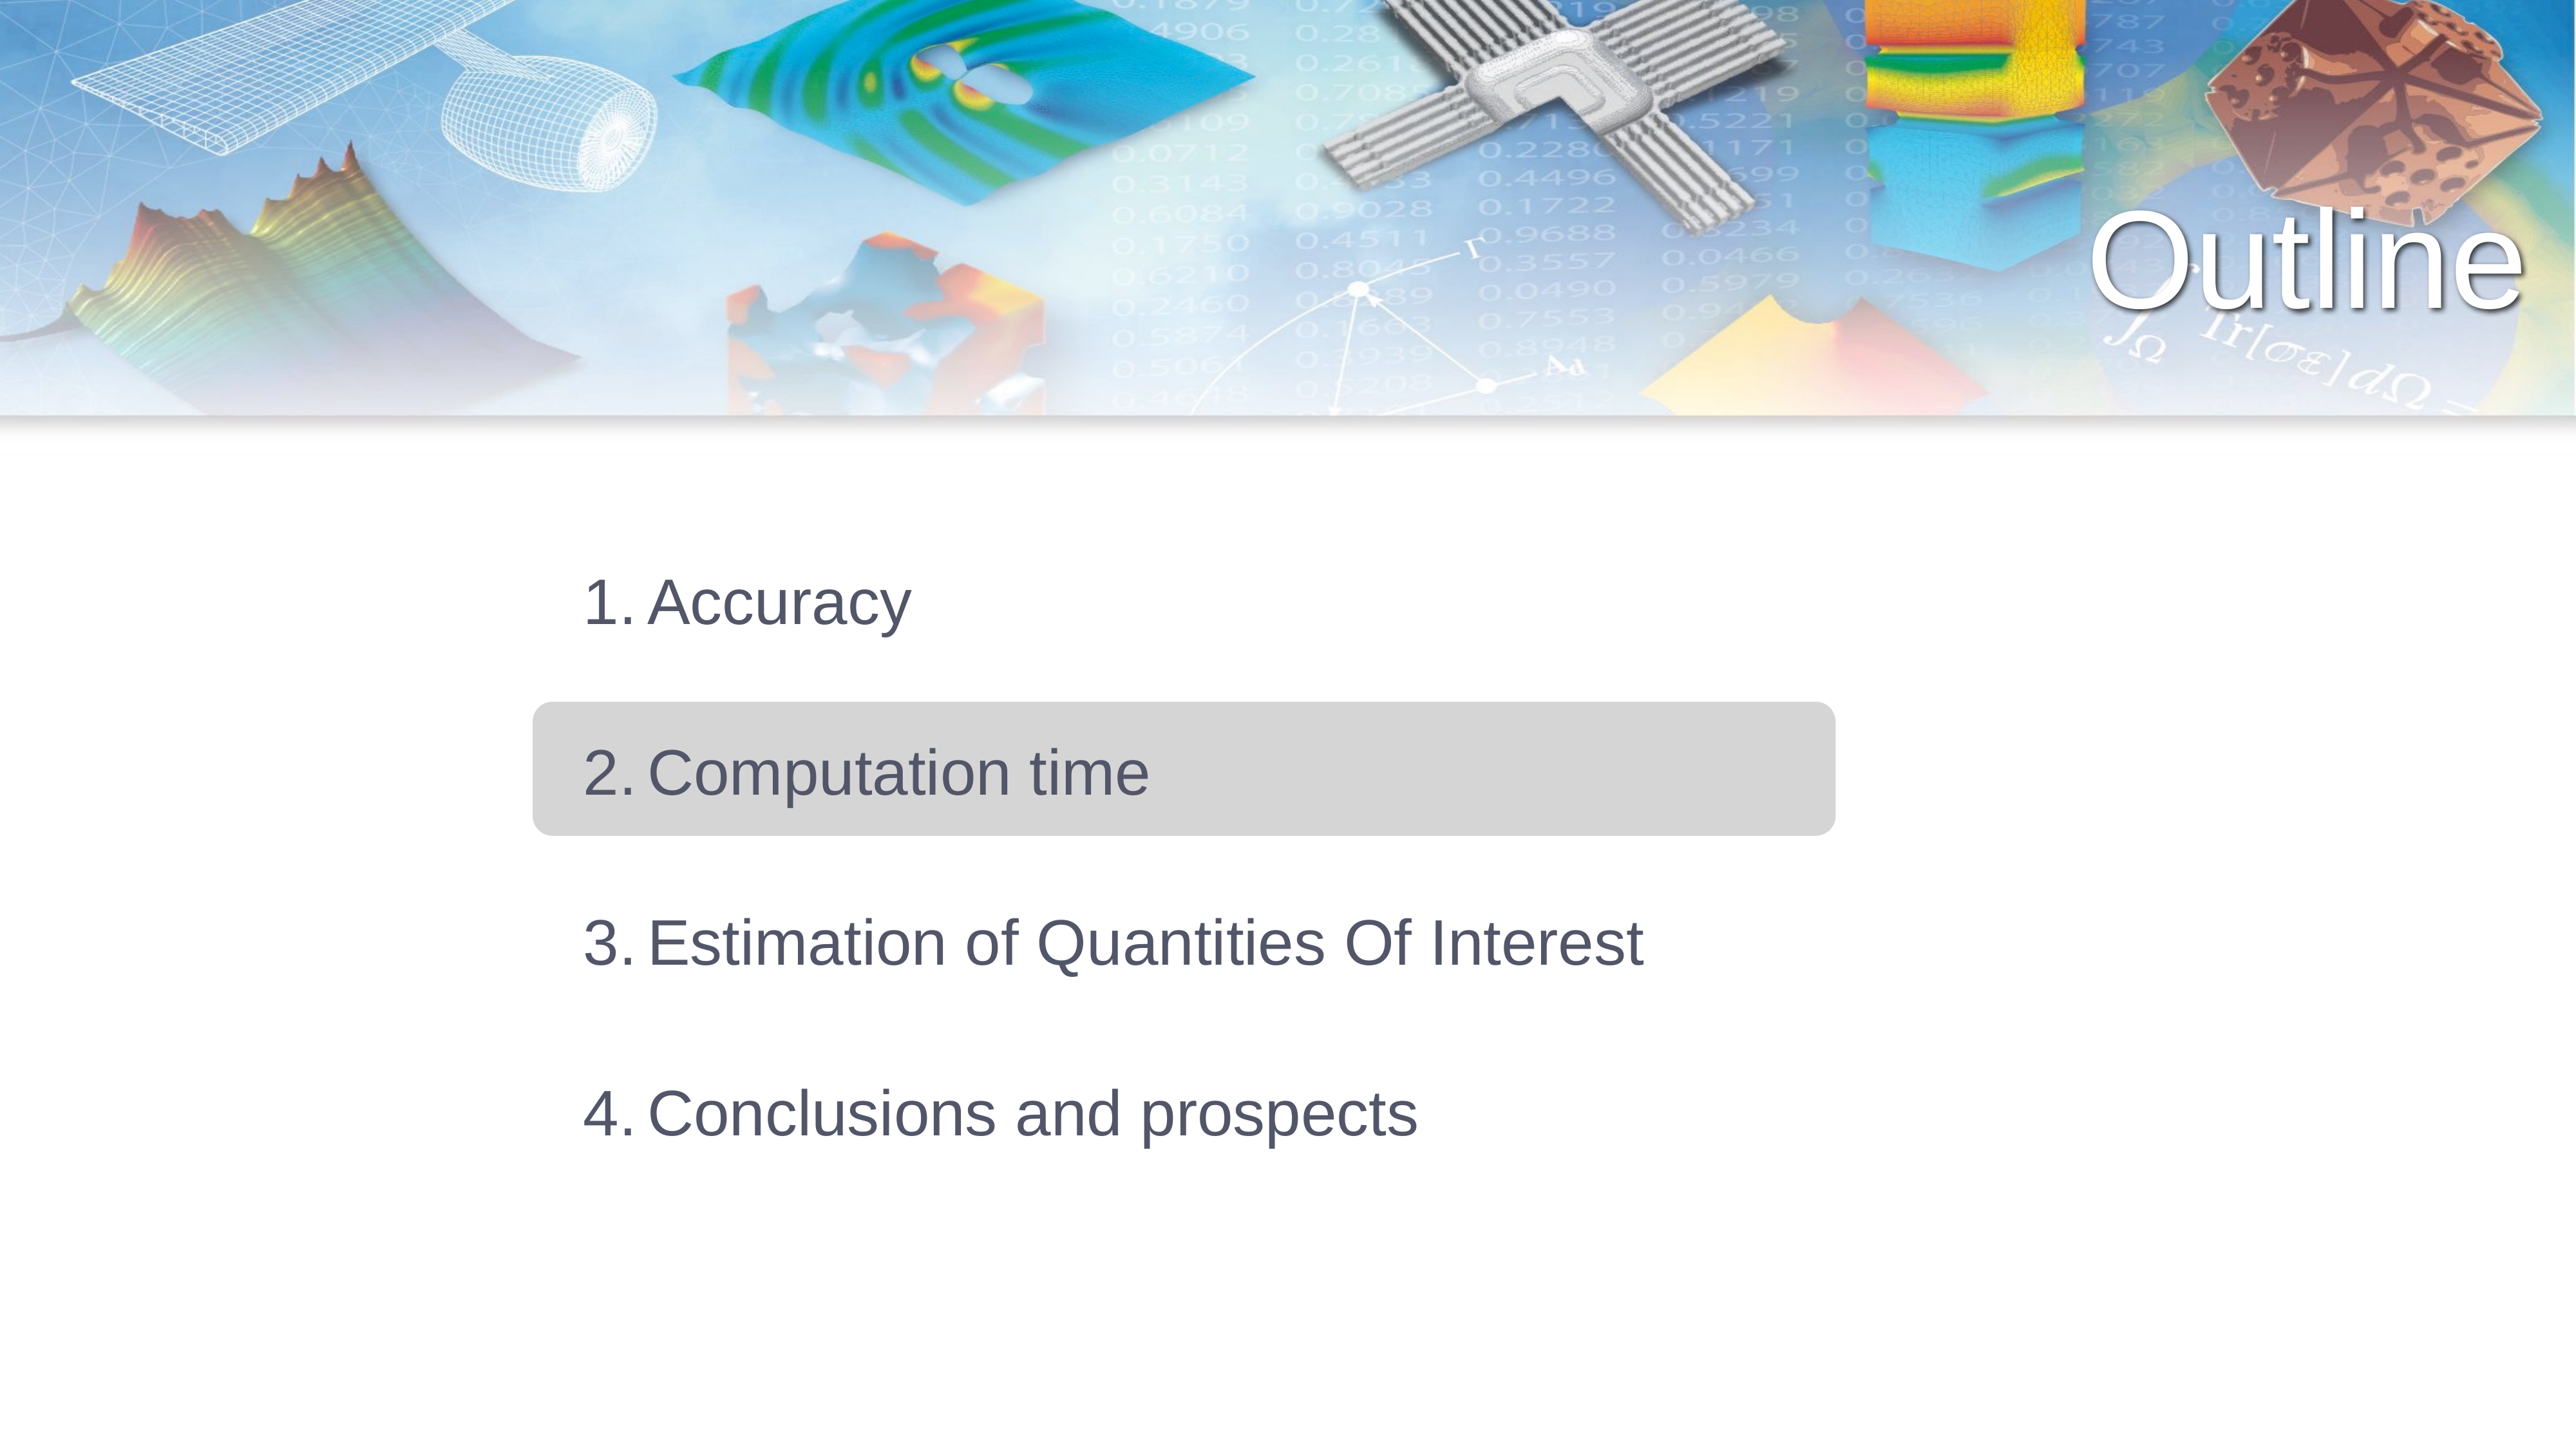

# Outline
Accuracy
Computation time
Estimation of Quantities Of Interest
Conclusions and prospects